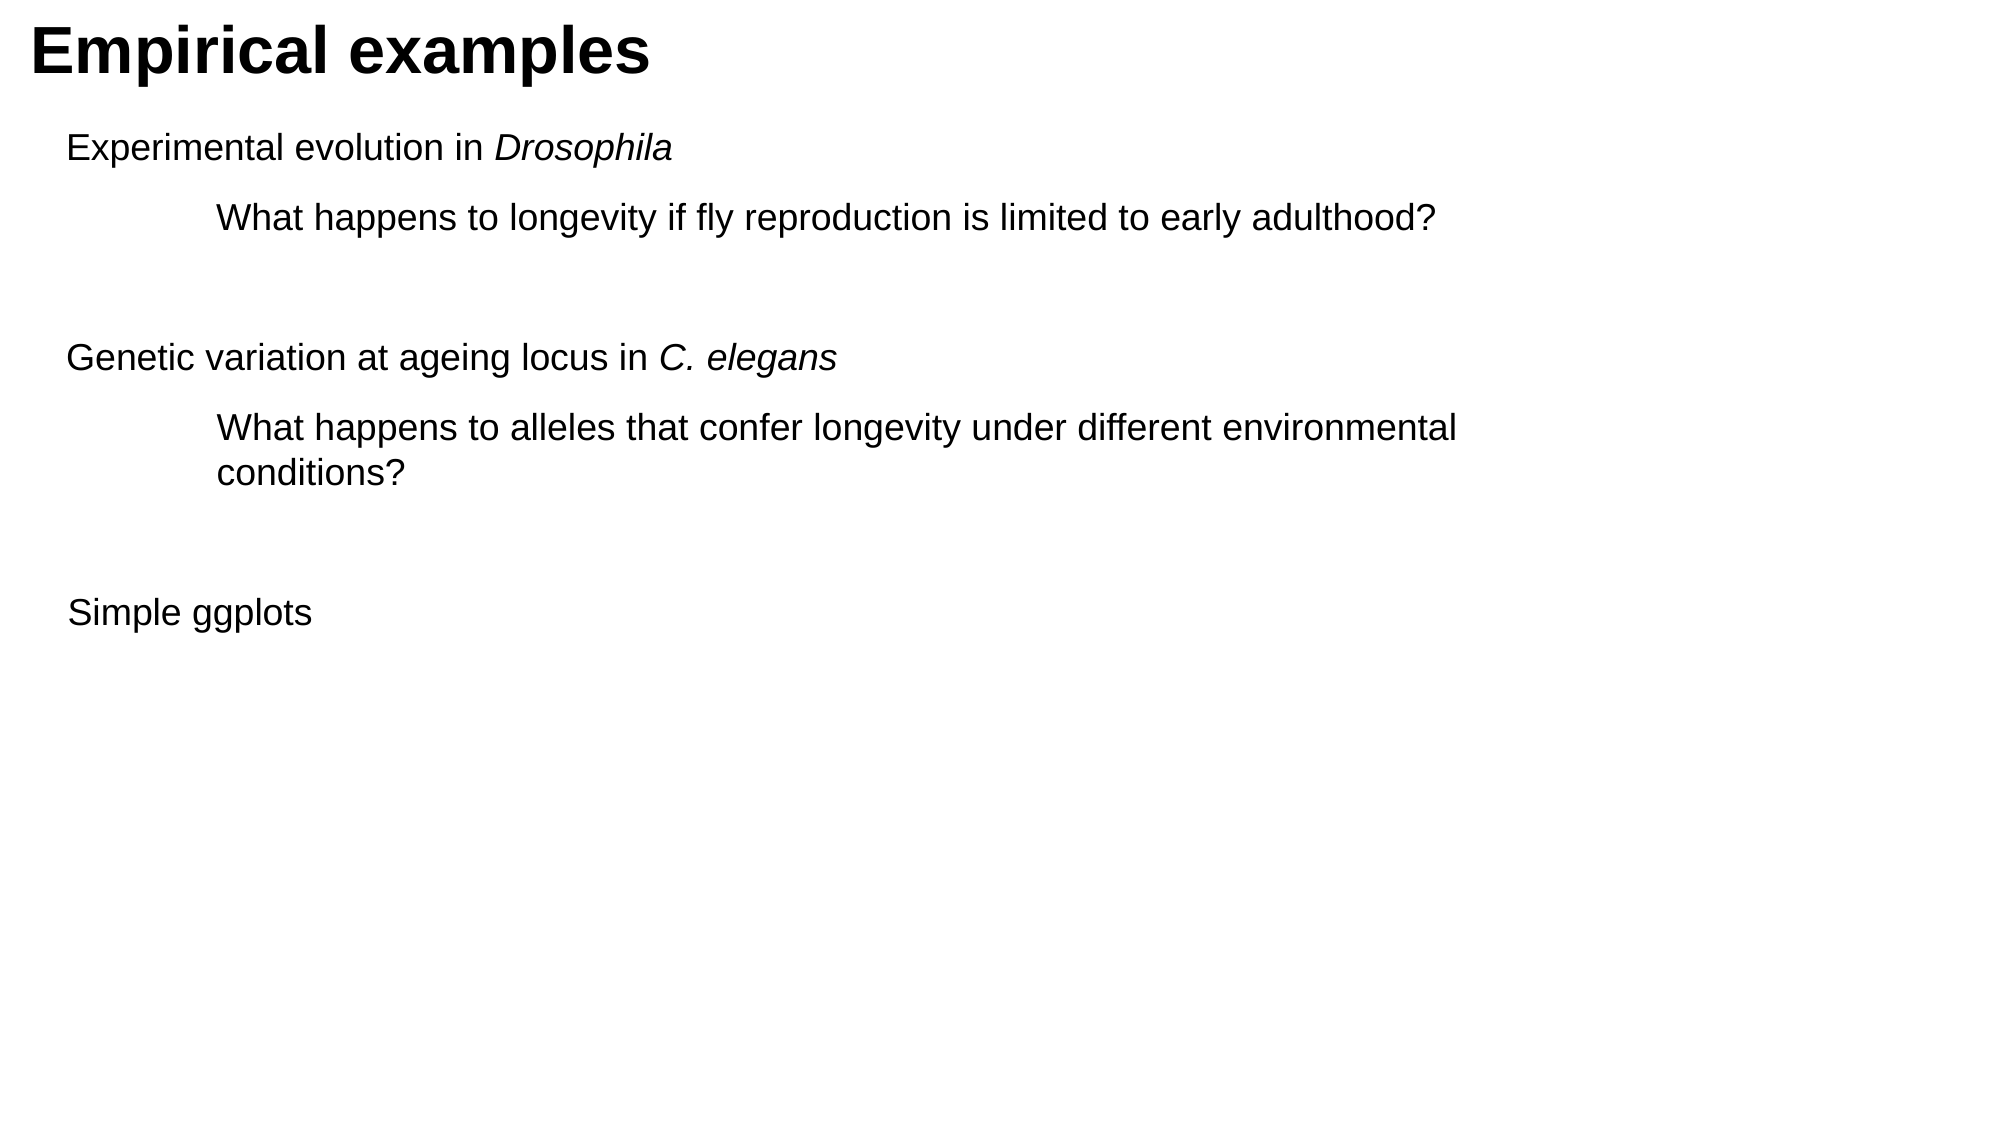

Empirical examples
Experimental evolution in Drosophila
	What happens to longevity if fly reproduction is limited to early adulthood?

Genetic variation at ageing locus in C. elegans
What happens to alleles that confer longevity under different environmental conditions?

Simple ggplots